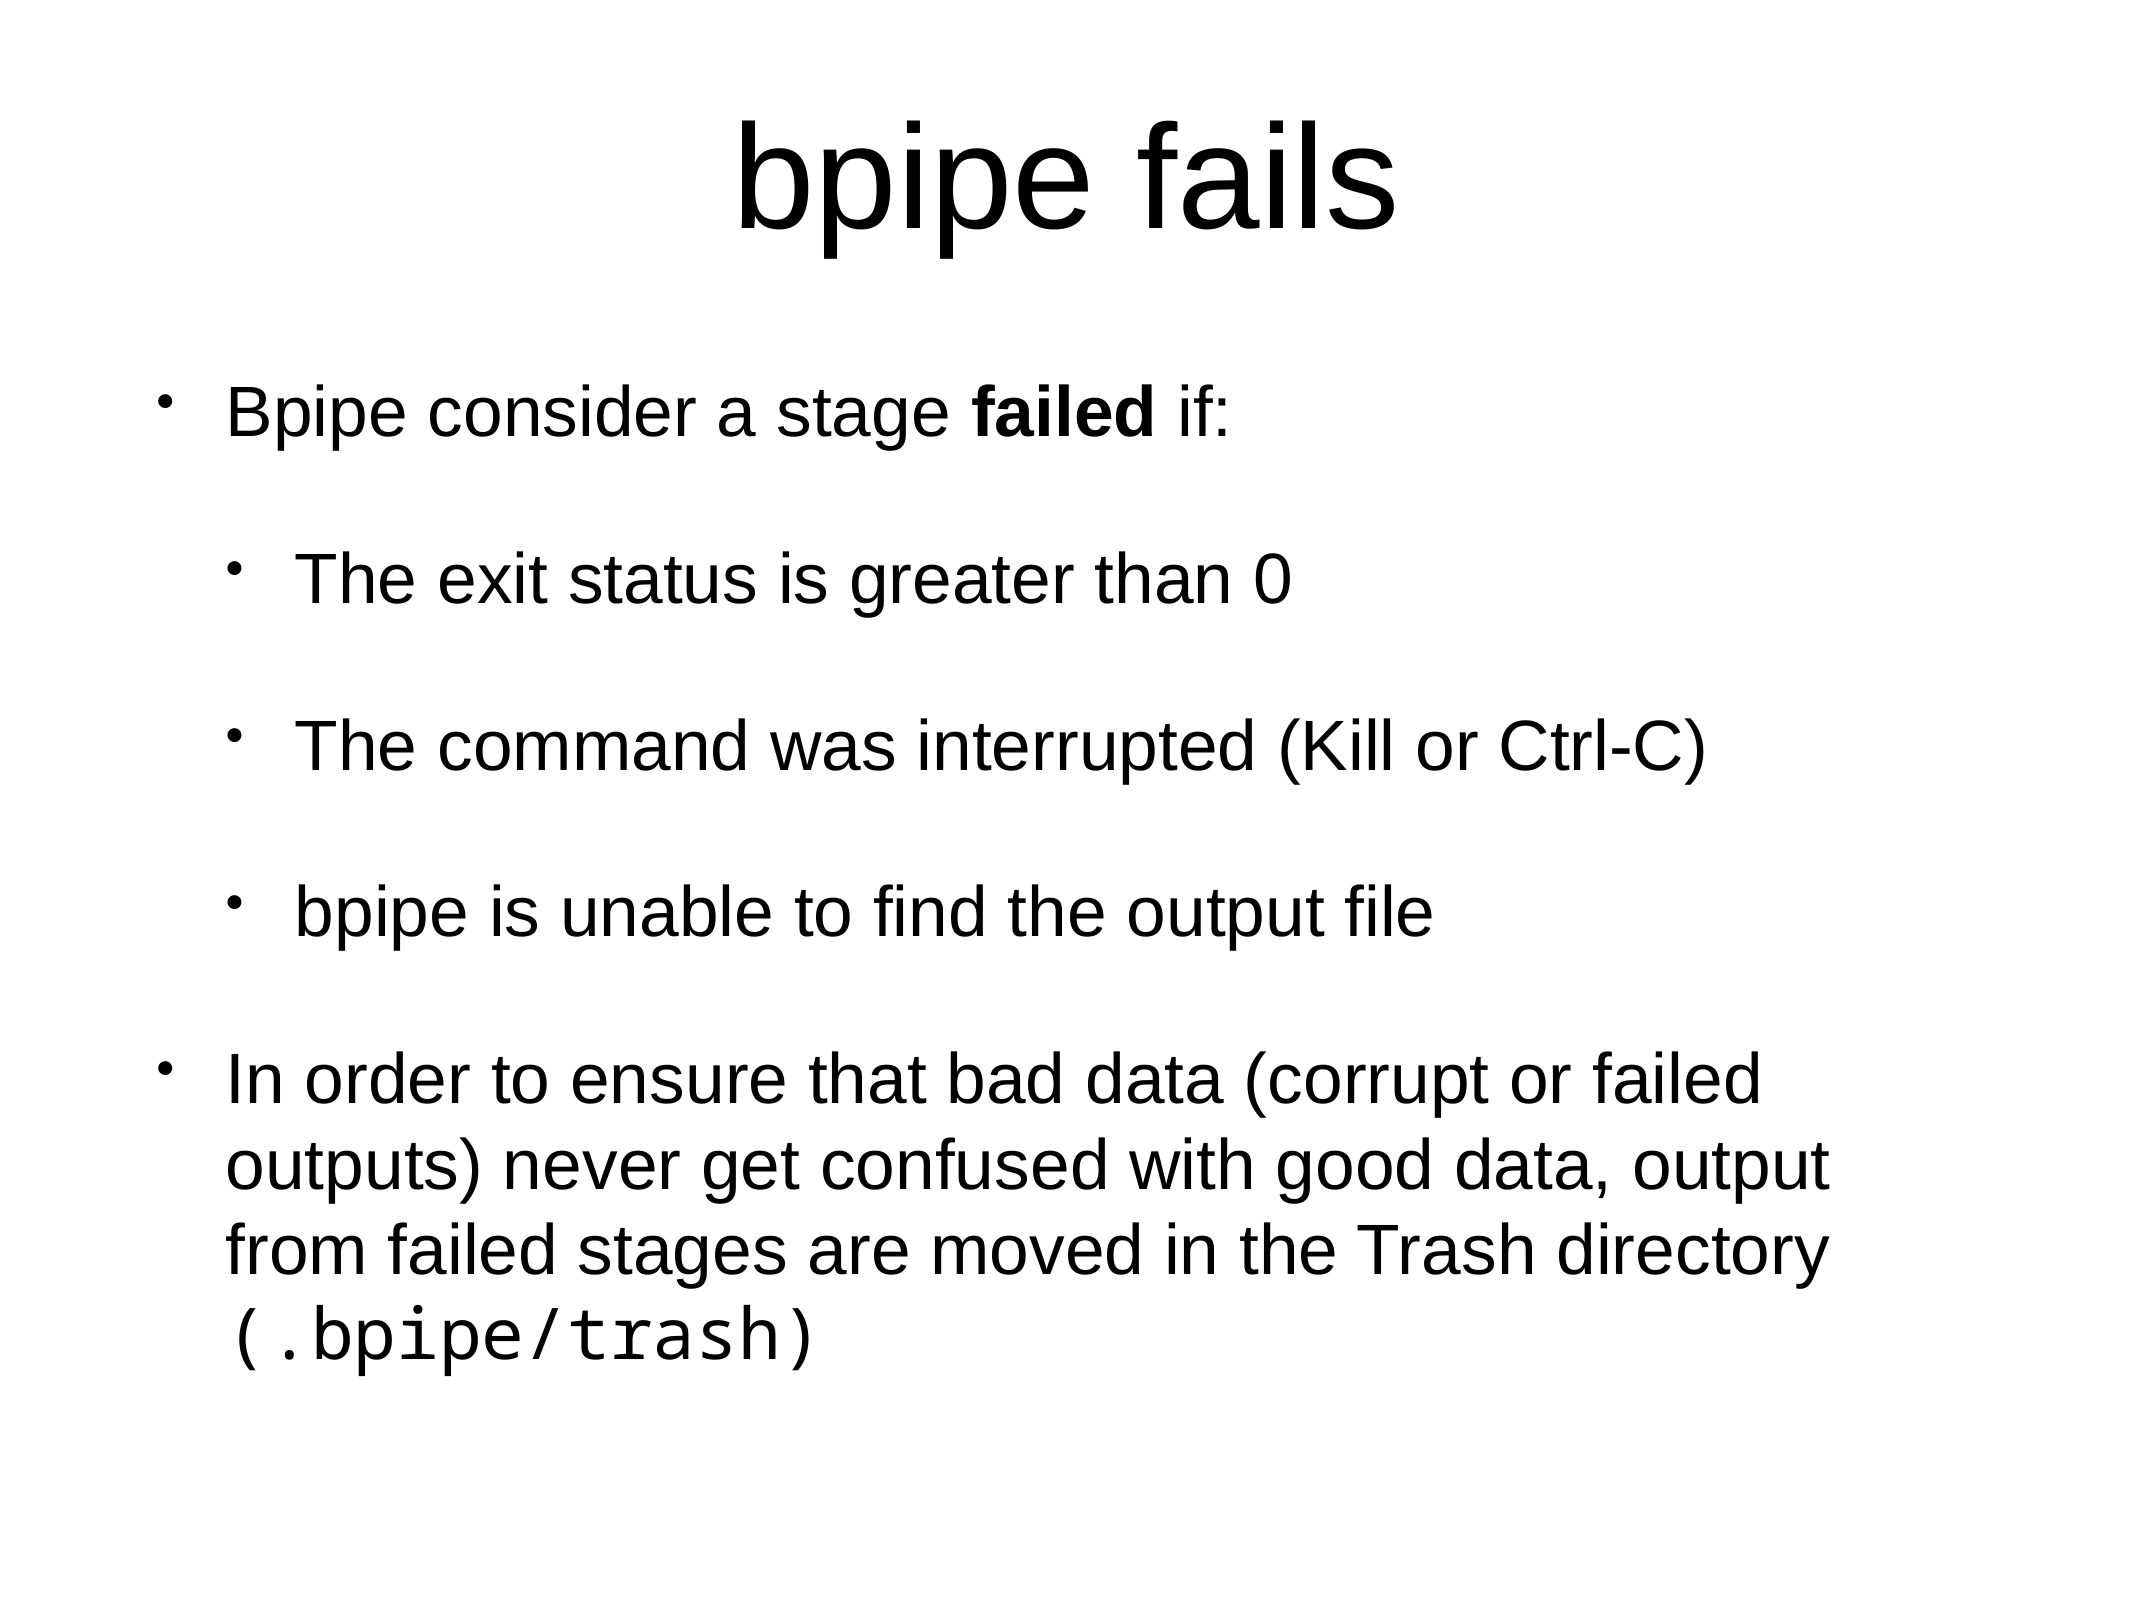

# bpipe fails
Bpipe consider a stage failed if:
The exit status is greater than 0
The command was interrupted (Kill or Ctrl-C)
bpipe is unable to find the output file
In order to ensure that bad data (corrupt or failed outputs) never get confused with good data, output from failed stages are moved in the Trash directory (.bpipe/trash)